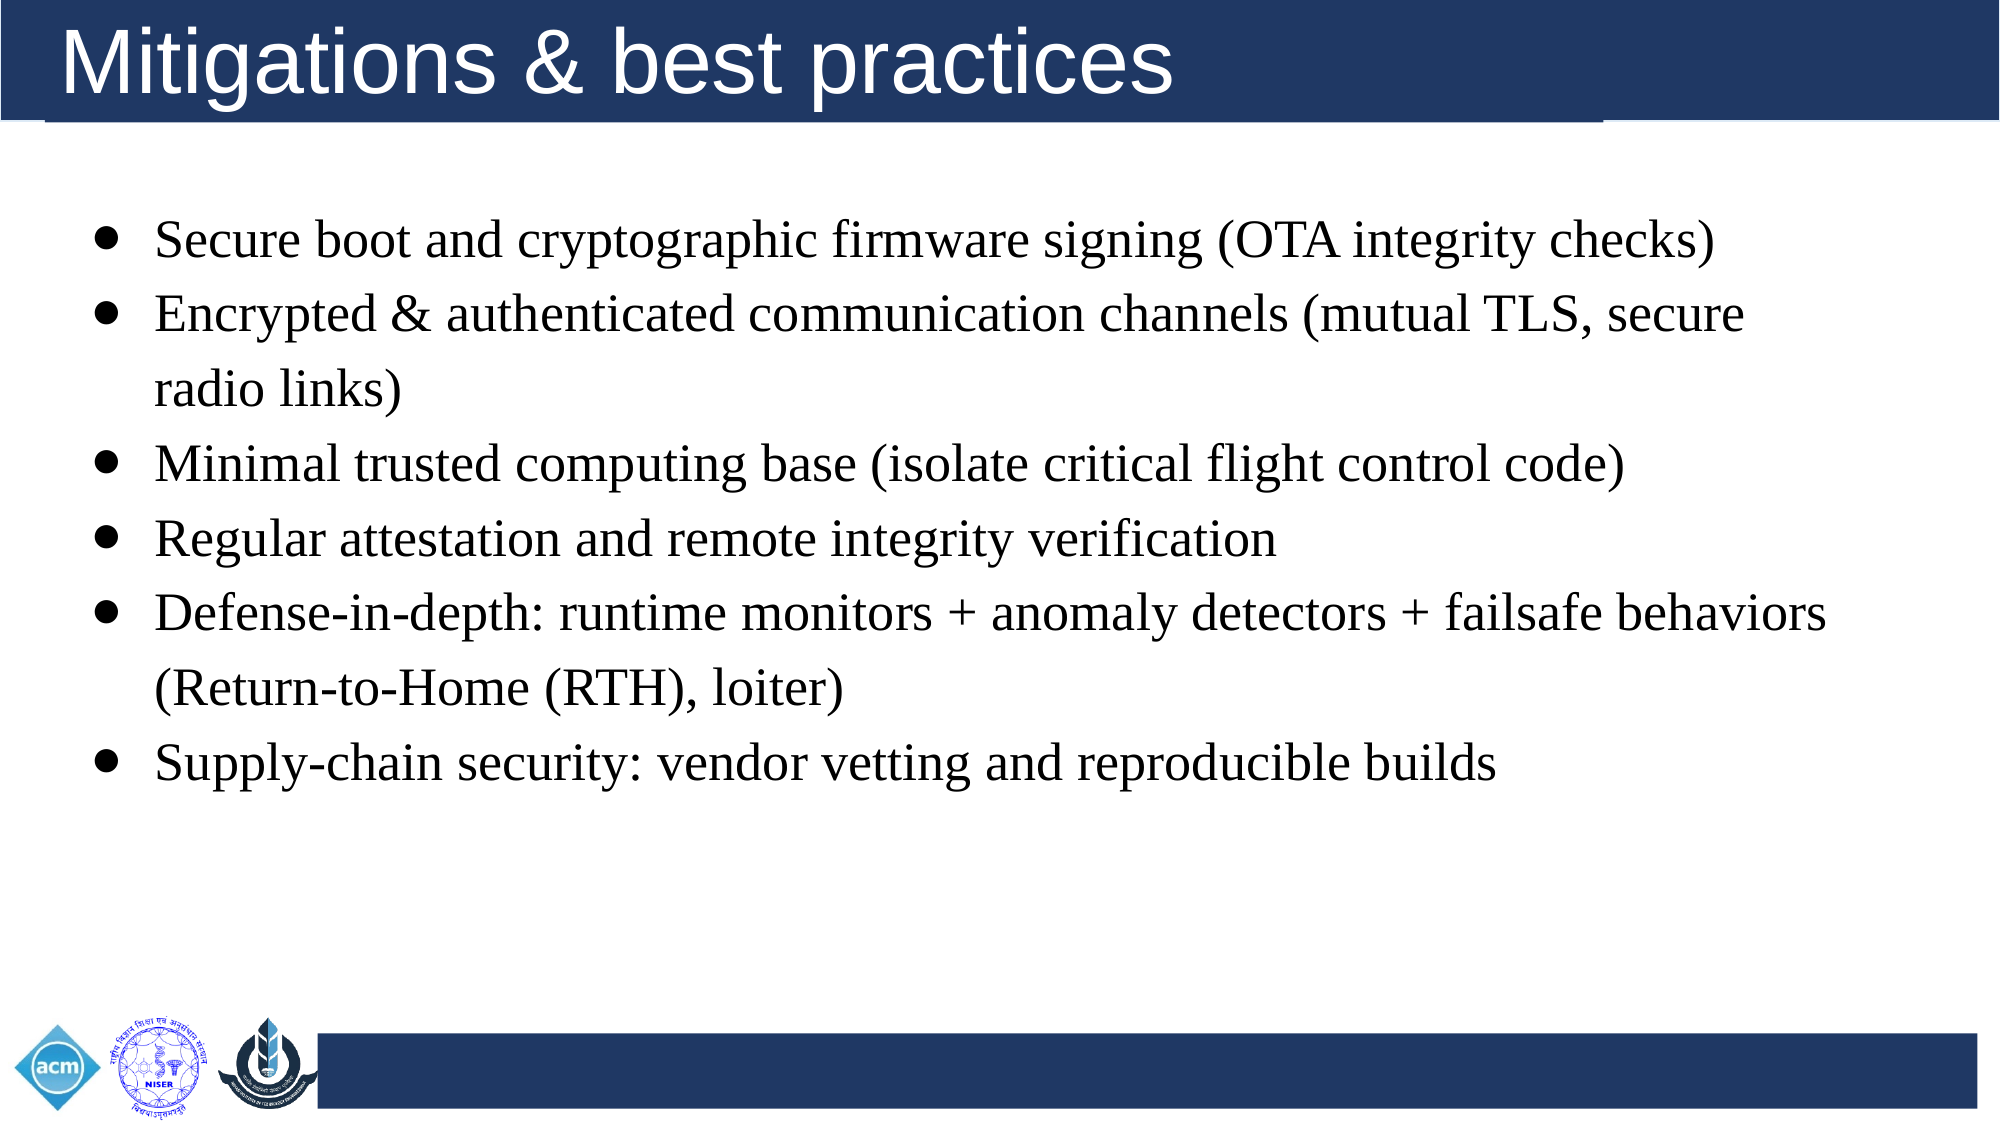

Mitigations & best practices
Secure boot and cryptographic firmware signing (OTA integrity checks)
Encrypted & authenticated communication channels (mutual TLS, secure radio links)
Minimal trusted computing base (isolate critical flight control code)
Regular attestation and remote integrity verification
Defense-in-depth: runtime monitors + anomaly detectors + failsafe behaviors (Return-to-Home (RTH), loiter)
Supply-chain security: vendor vetting and reproducible builds